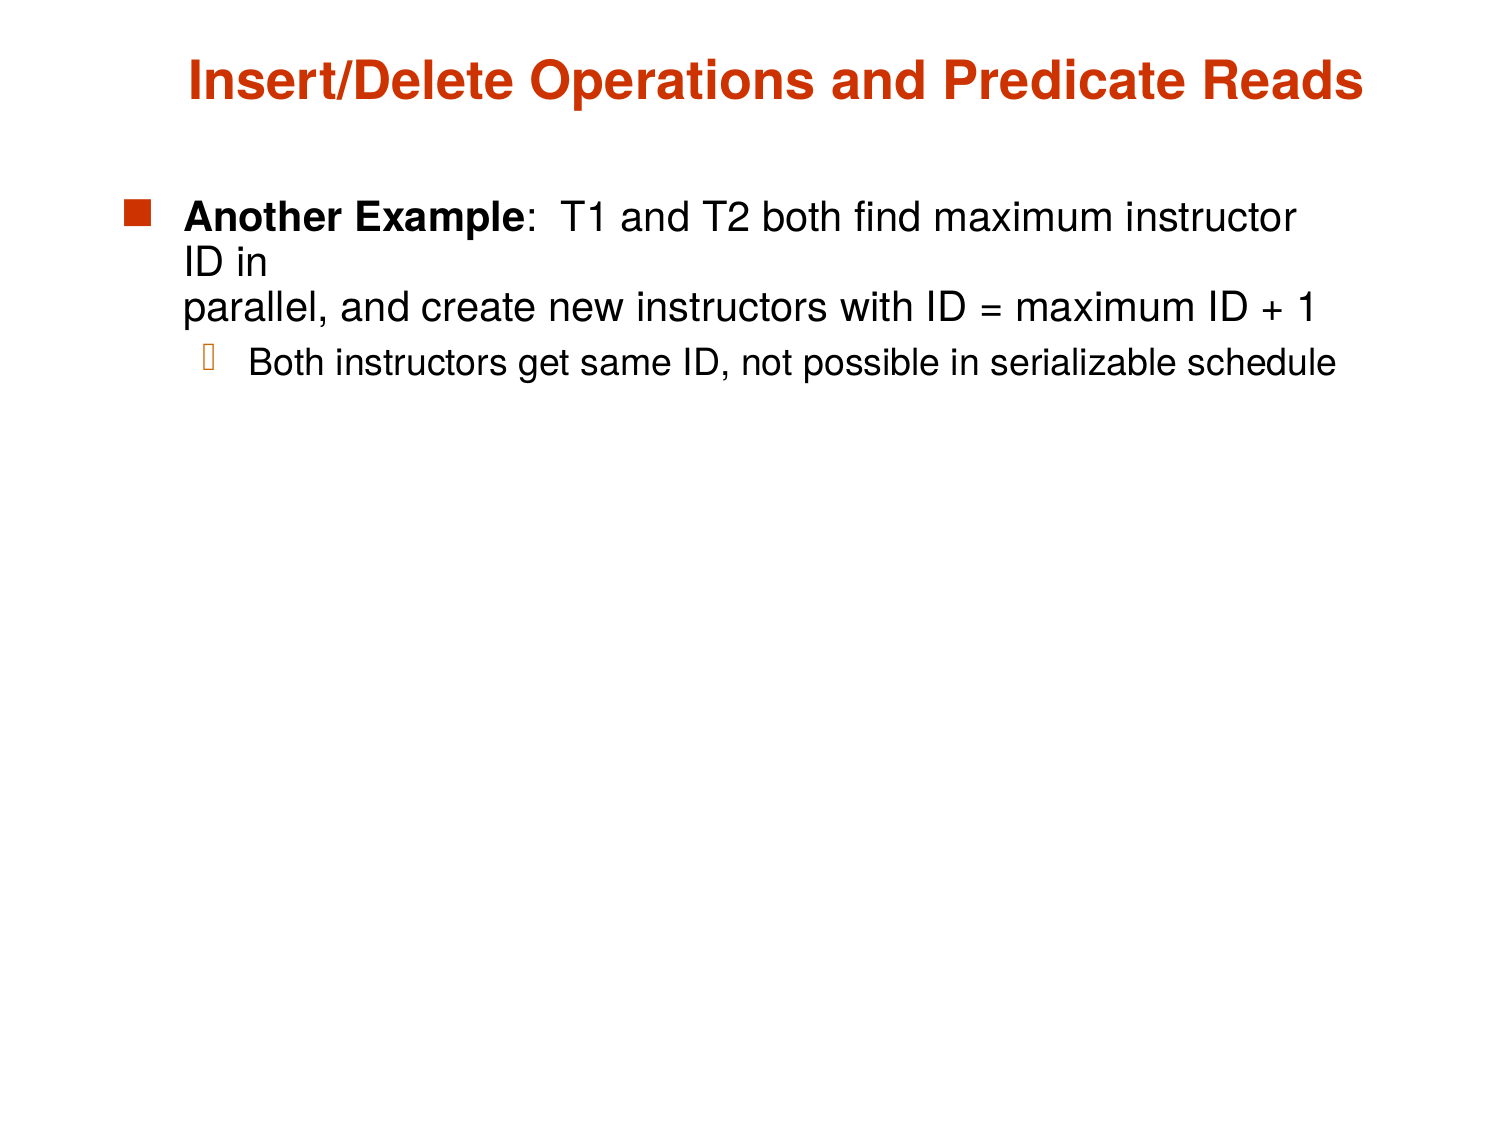

# Insert/Delete Operations and Predicate Reads
Another Example:  T1 and T2 both find maximum instructor ID in
parallel, and create new instructors with ID = maximum ID + 1
Both instructors get same ID, not possible in serializable schedule